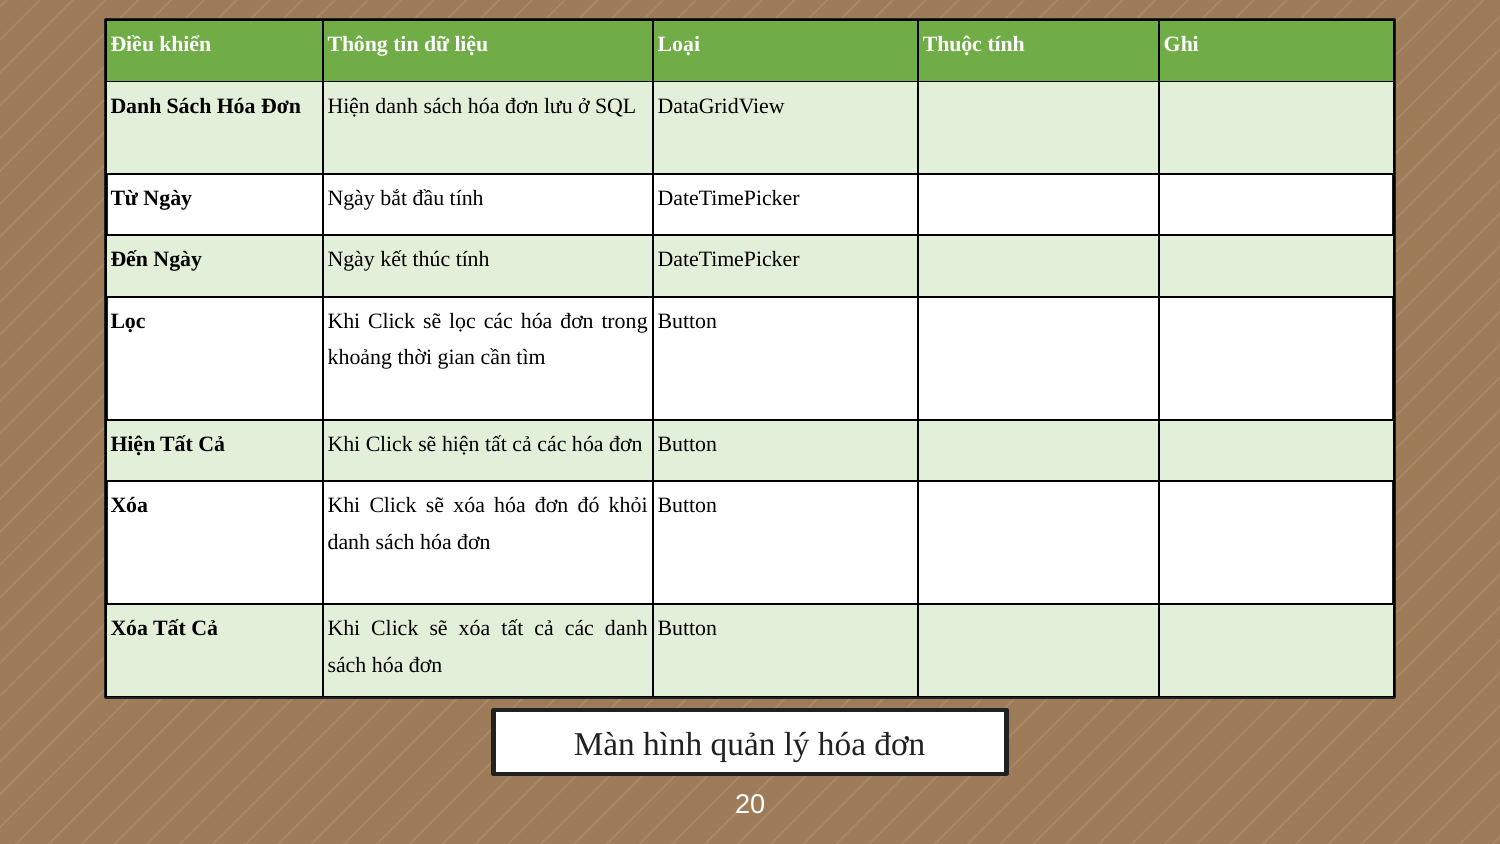

| Điều khiển | Thông tin dữ liệu | Loại | Thuộc tính | Ghi |
| --- | --- | --- | --- | --- |
| Danh Sách Hóa Đơn | Hiện danh sách hóa đơn lưu ở SQL | DataGridView |  |  |
| Từ Ngày | Ngày bắt đầu tính | DateTimePicker |  |  |
| Đến Ngày | Ngày kết thúc tính | DateTimePicker |  |  |
| Lọc | Khi Click sẽ lọc các hóa đơn trong khoảng thời gian cần tìm | Button |  |  |
| Hiện Tất Cả | Khi Click sẽ hiện tất cả các hóa đơn | Button |  |  |
| Xóa | Khi Click sẽ xóa hóa đơn đó khỏi danh sách hóa đơn | Button |  |  |
| Xóa Tất Cả | Khi Click sẽ xóa tất cả các danh sách hóa đơn | Button |  |  |
Màn hình quản lý hóa đơn
20